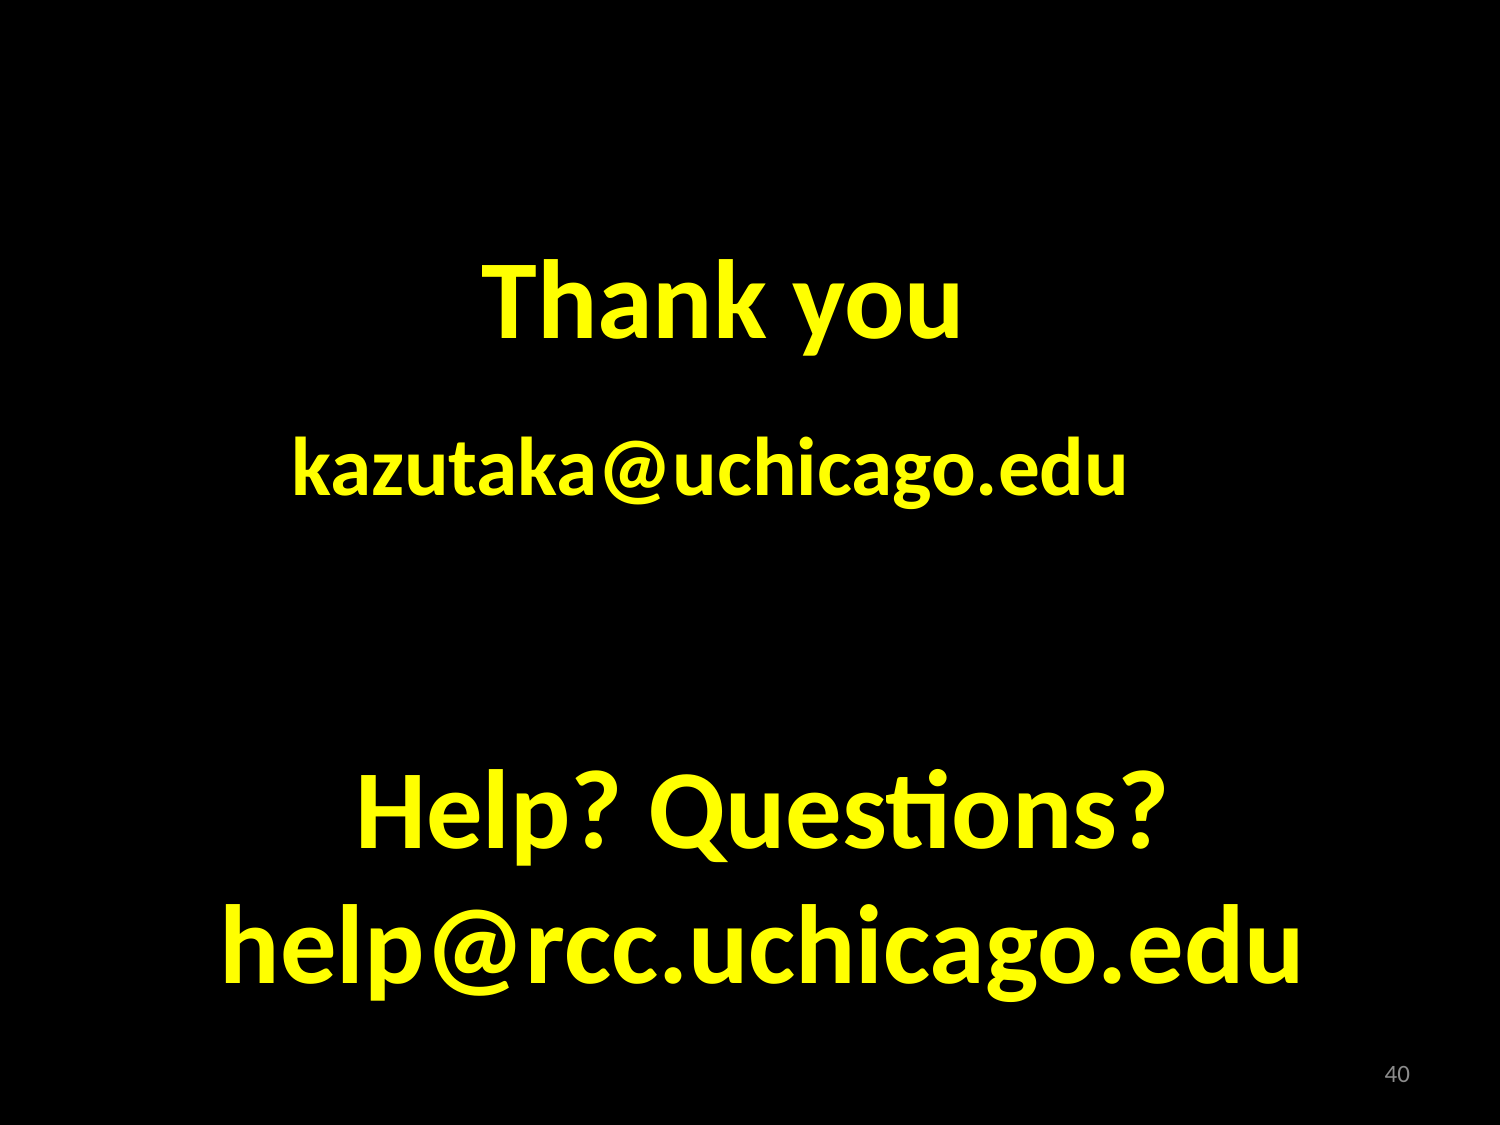

Thank you
kazutaka@uchicago.edu

Help? Questions? help@rcc.uchicago.edu

40